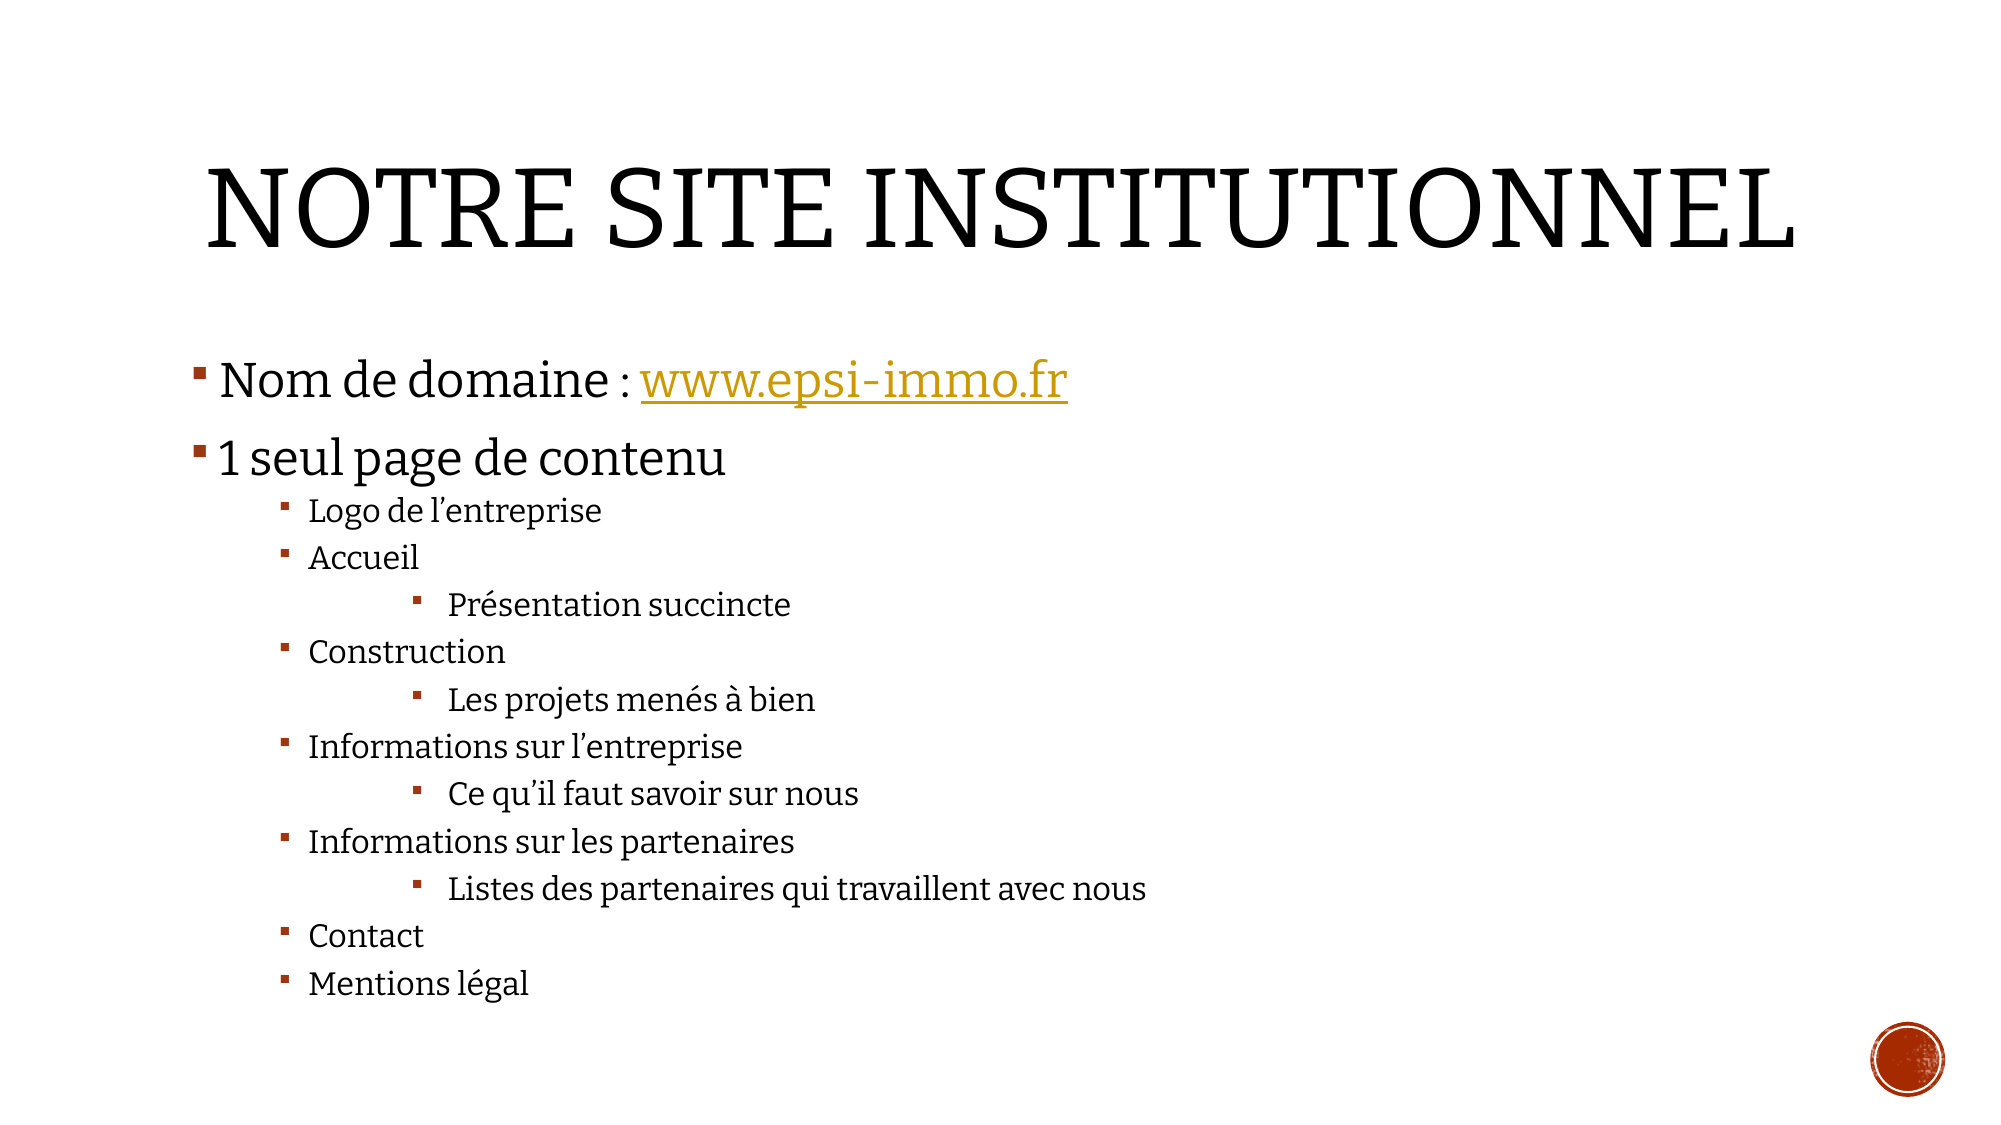

# Notre site institutionnel
Nom de domaine : www.epsi-immo.fr
1 seul page de contenu
Logo de l’entreprise
Accueil
Présentation succincte
Construction
Les projets menés à bien
Informations sur l’entreprise
Ce qu’il faut savoir sur nous
Informations sur les partenaires
Listes des partenaires qui travaillent avec nous
Contact
Mentions légal